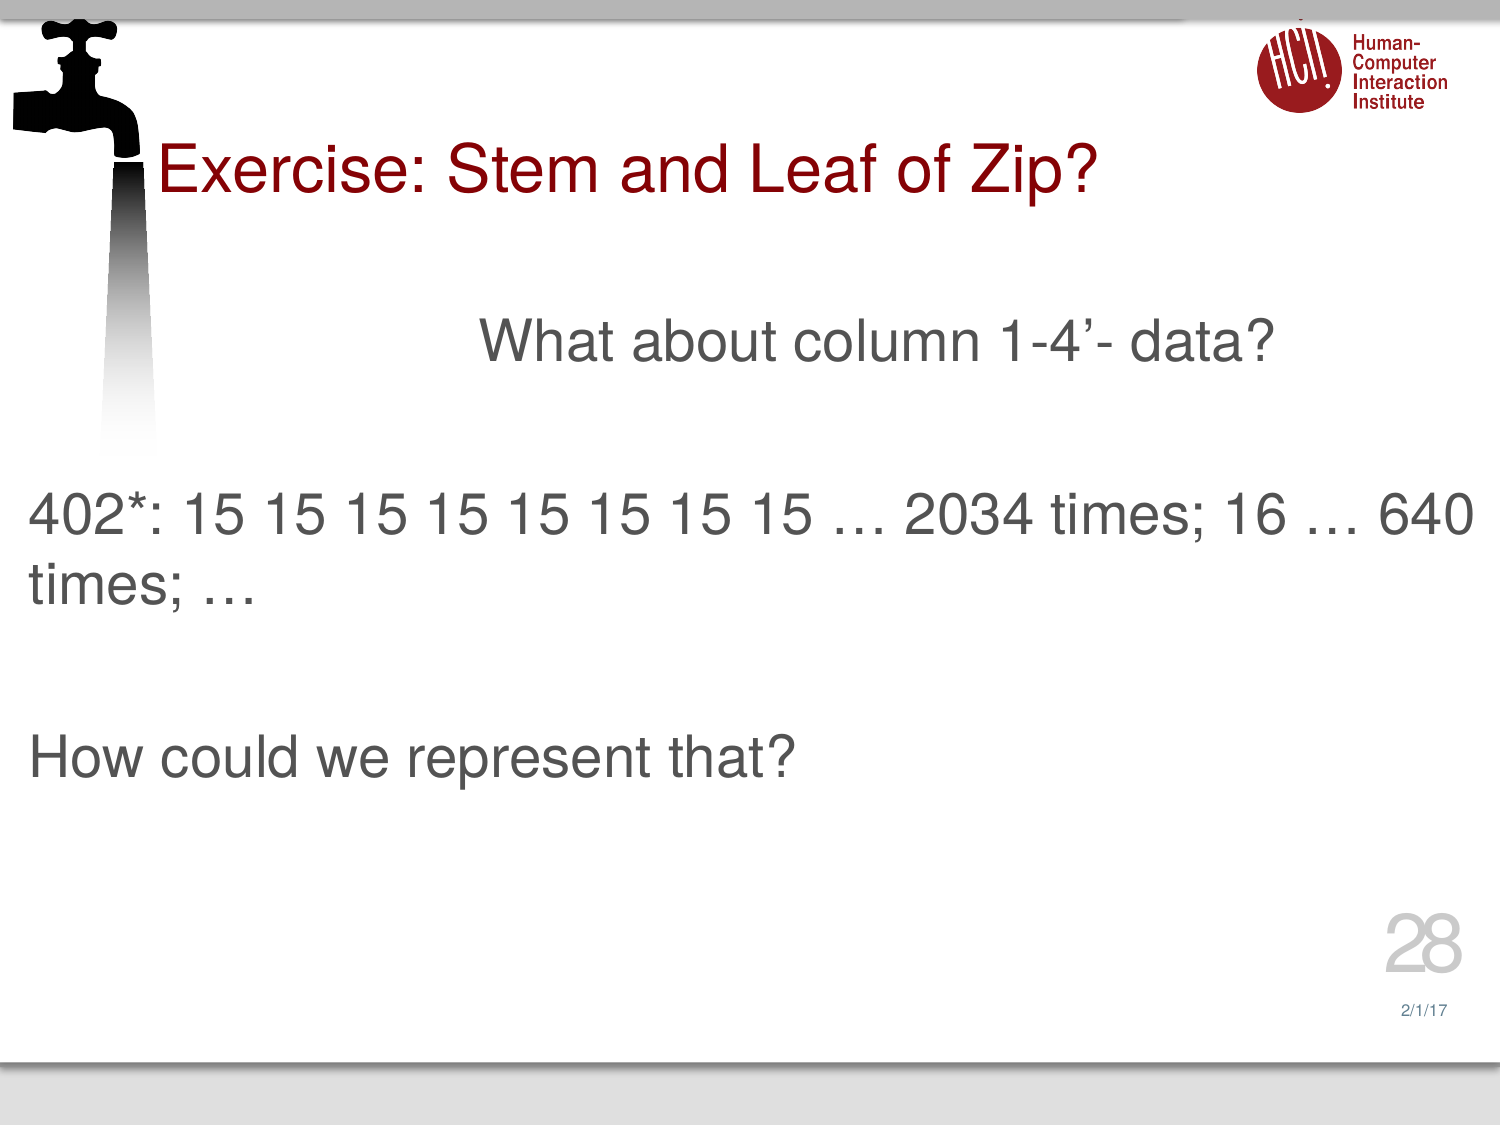

# Exercise: Stem and Leaf of Zip?
			What about column 1-4’- data?

402*: 15 15 15 15 15 15 15 15 … 2034 times; 16 … 640 times; …

How could we represent that?

28
2/1/17